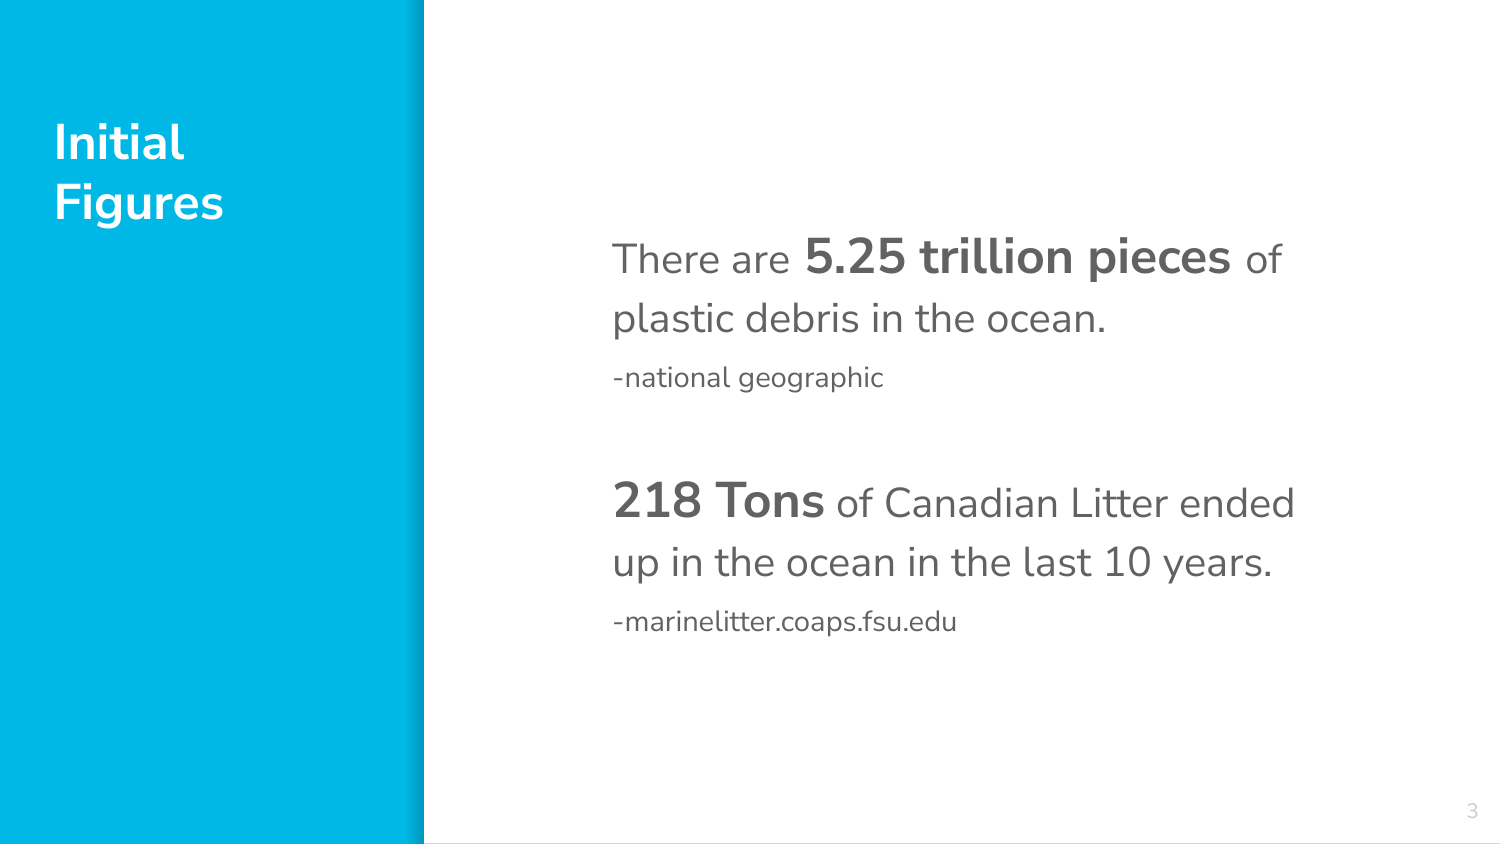

# Initial Figures
There are 5.25 trillion pieces of plastic debris in the ocean.
-national geographic

218 Tons of Canadian Litter ended up in the ocean in the last 10 years.
-marinelitter.coaps.fsu.edu

3